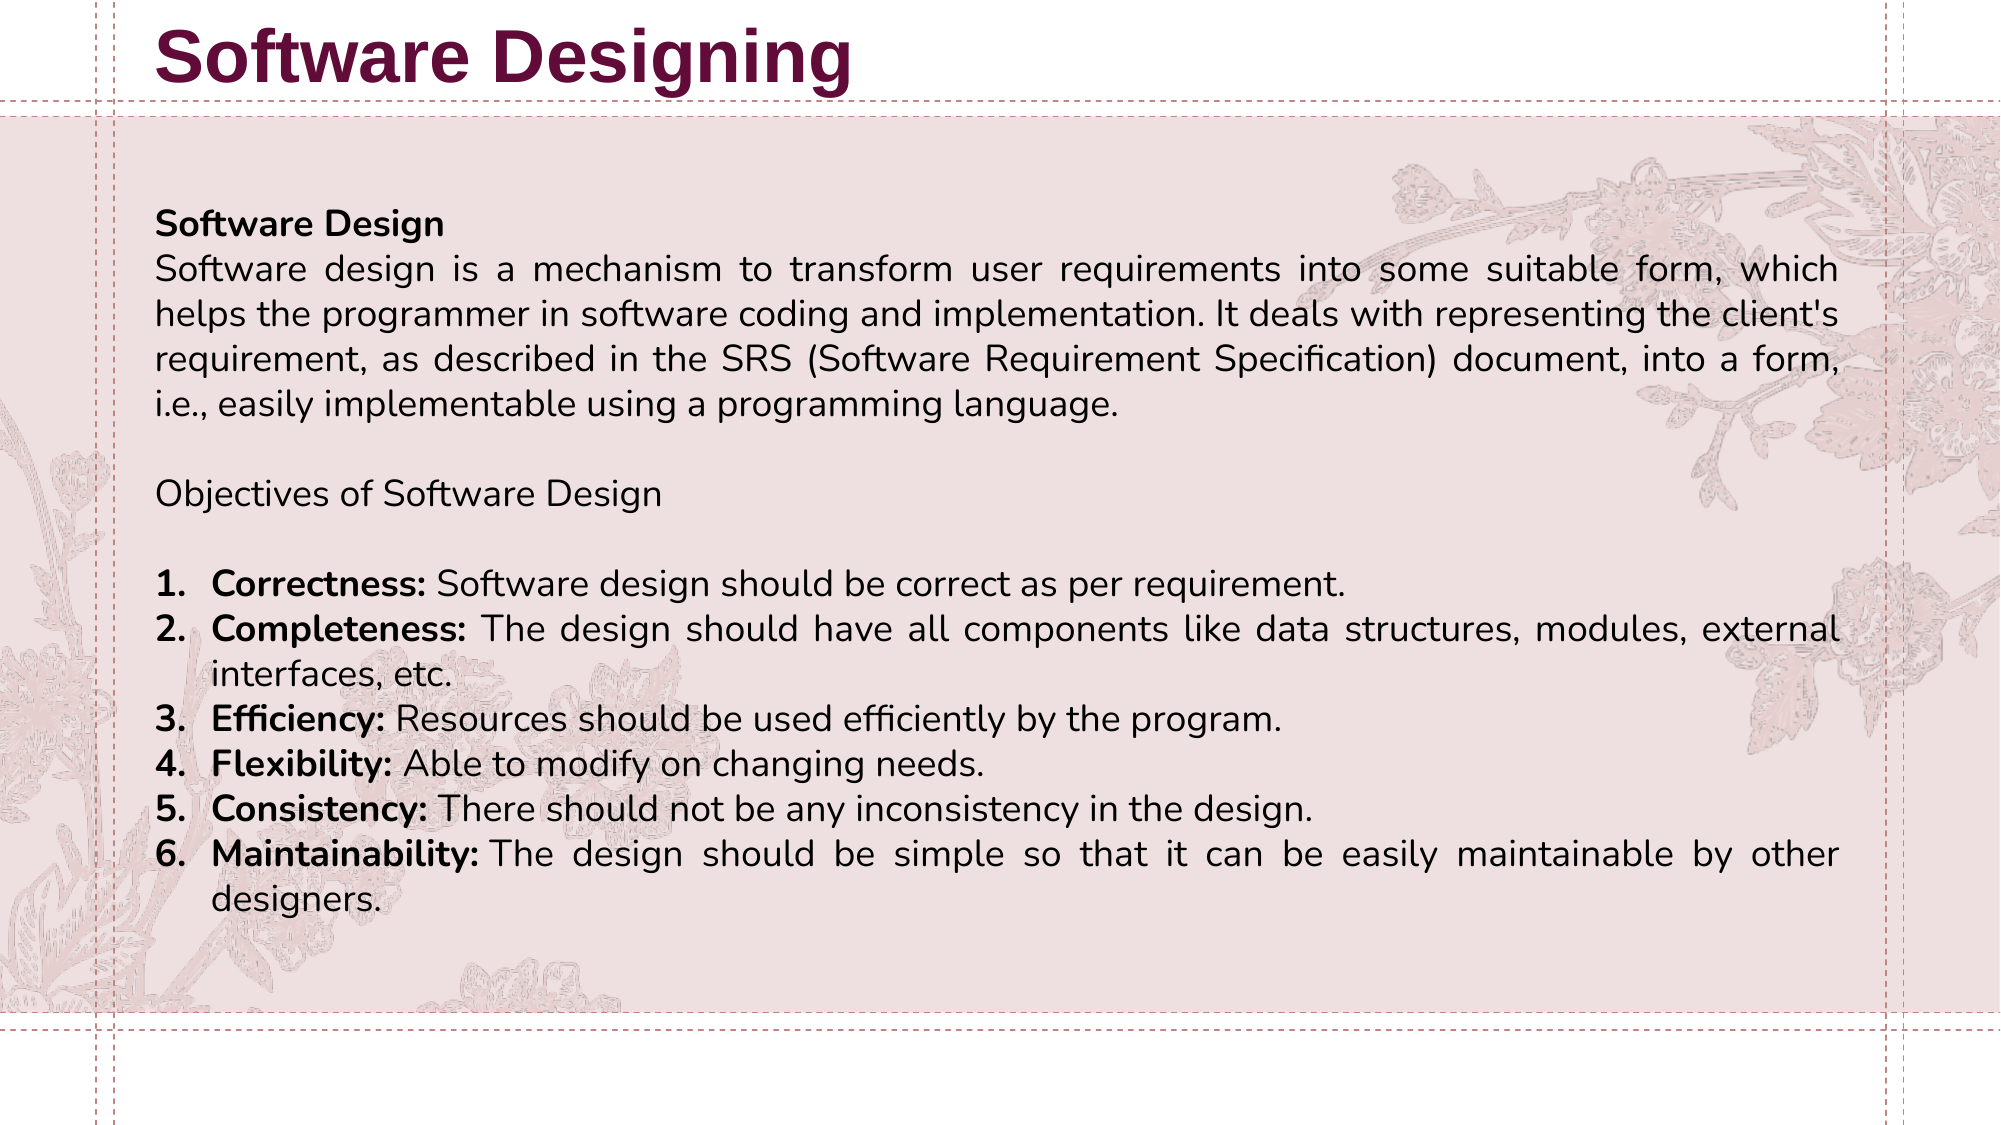

Software Designing
Software Design
Software design is a mechanism to transform user requirements into some suitable form, which helps the programmer in software coding and implementation. It deals with representing the client's requirement, as described in the SRS (Software Requirement Specification) document, into a form, i.e., easily implementable using a programming language.

Objectives of Software Design

Correctness: Software design should be correct as per requirement.
Completeness: The design should have all components like data structures, modules, external interfaces, etc.
Efficiency: Resources should be used efficiently by the program.
Flexibility: Able to modify on changing needs.
Consistency: There should not be any inconsistency in the design.
Maintainability: The design should be simple so that it can be easily maintainable by other designers.